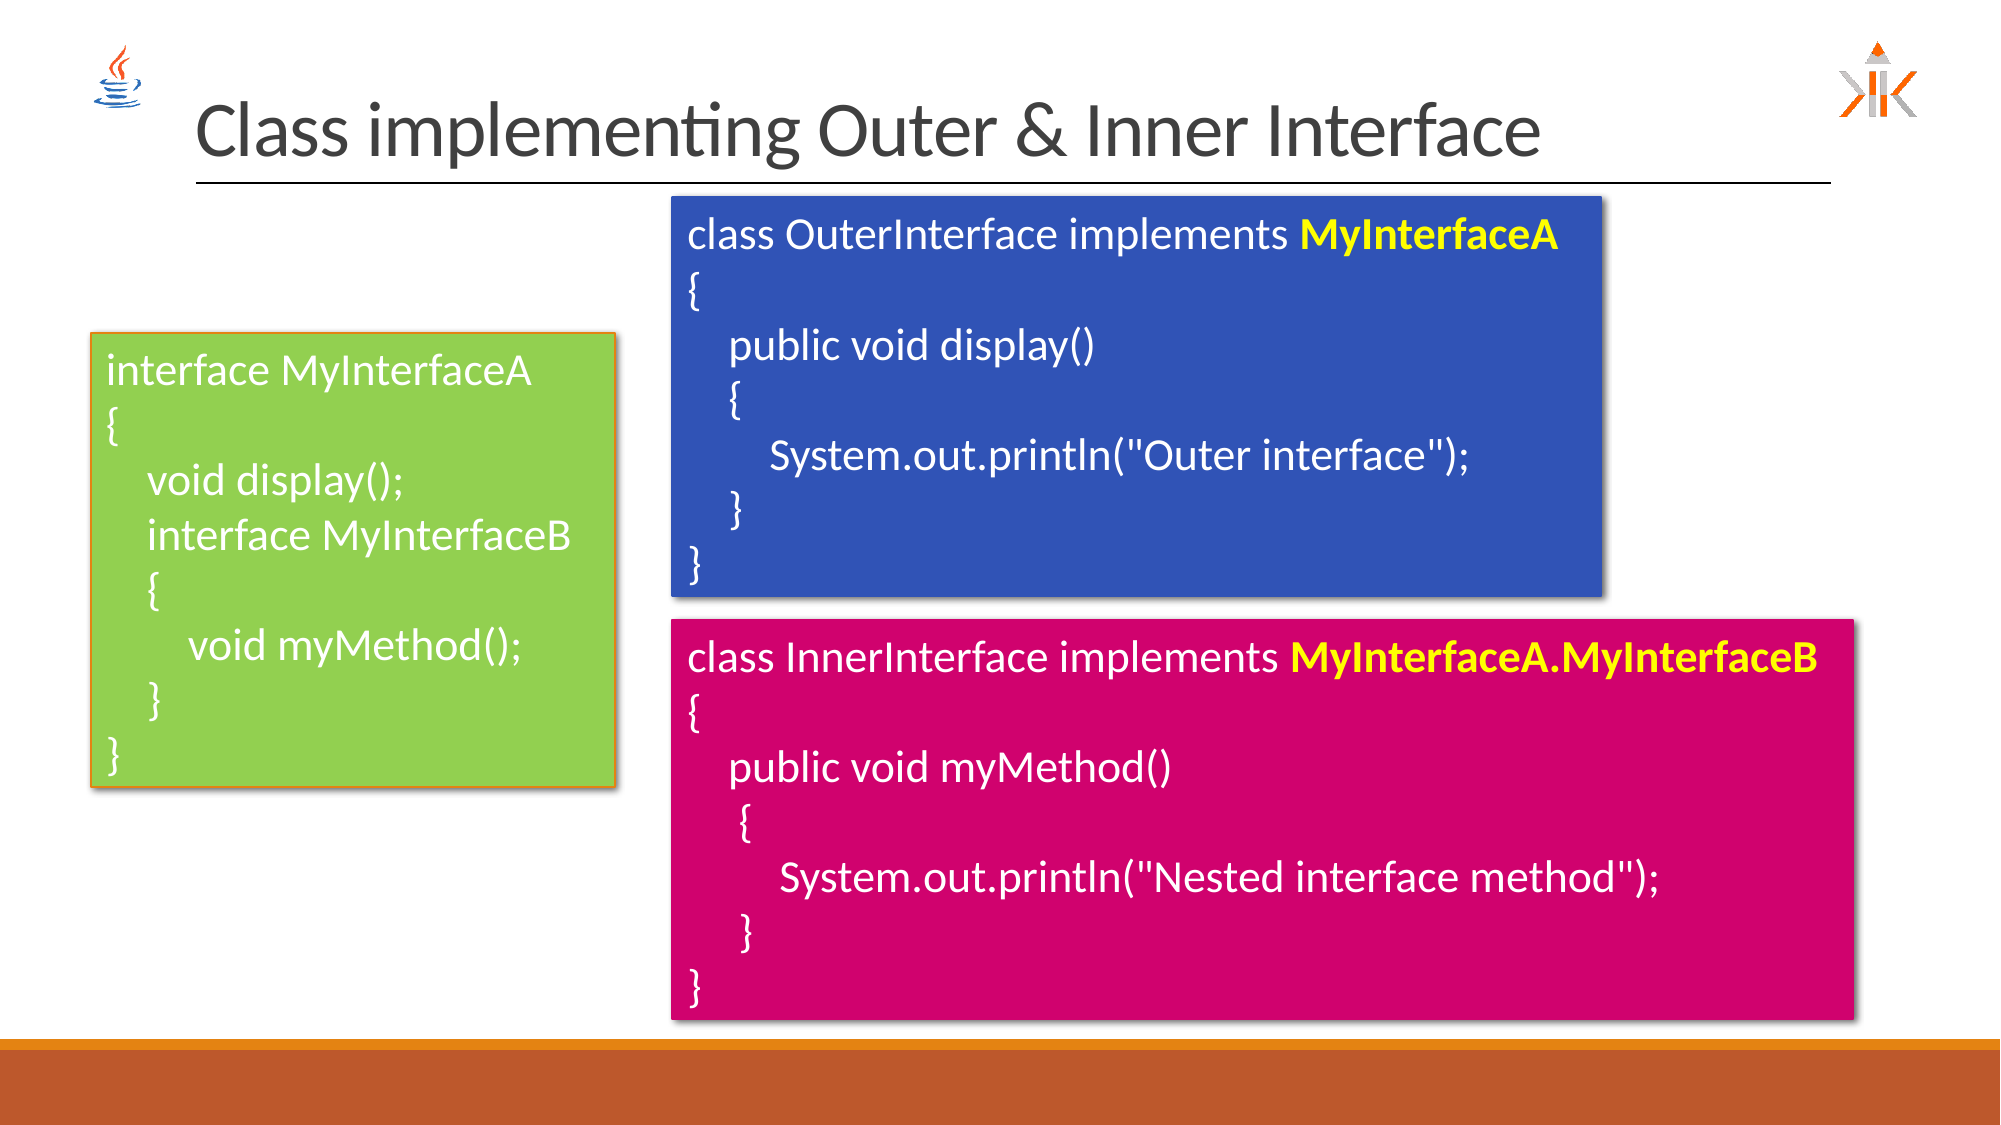

# Class implementing Outer & Inner Interface
class OuterInterface implements MyInterfaceA
{
    public void display()
    {
        System.out.println("Outer interface");
    }
}
interface MyInterfaceA
{
    void display();
    interface MyInterfaceB
    {
        void myMethod();
    }
}
class InnerInterface implements MyInterfaceA.MyInterfaceB
{
    public void myMethod()
     {
         System.out.println("Nested interface method");
     }
}